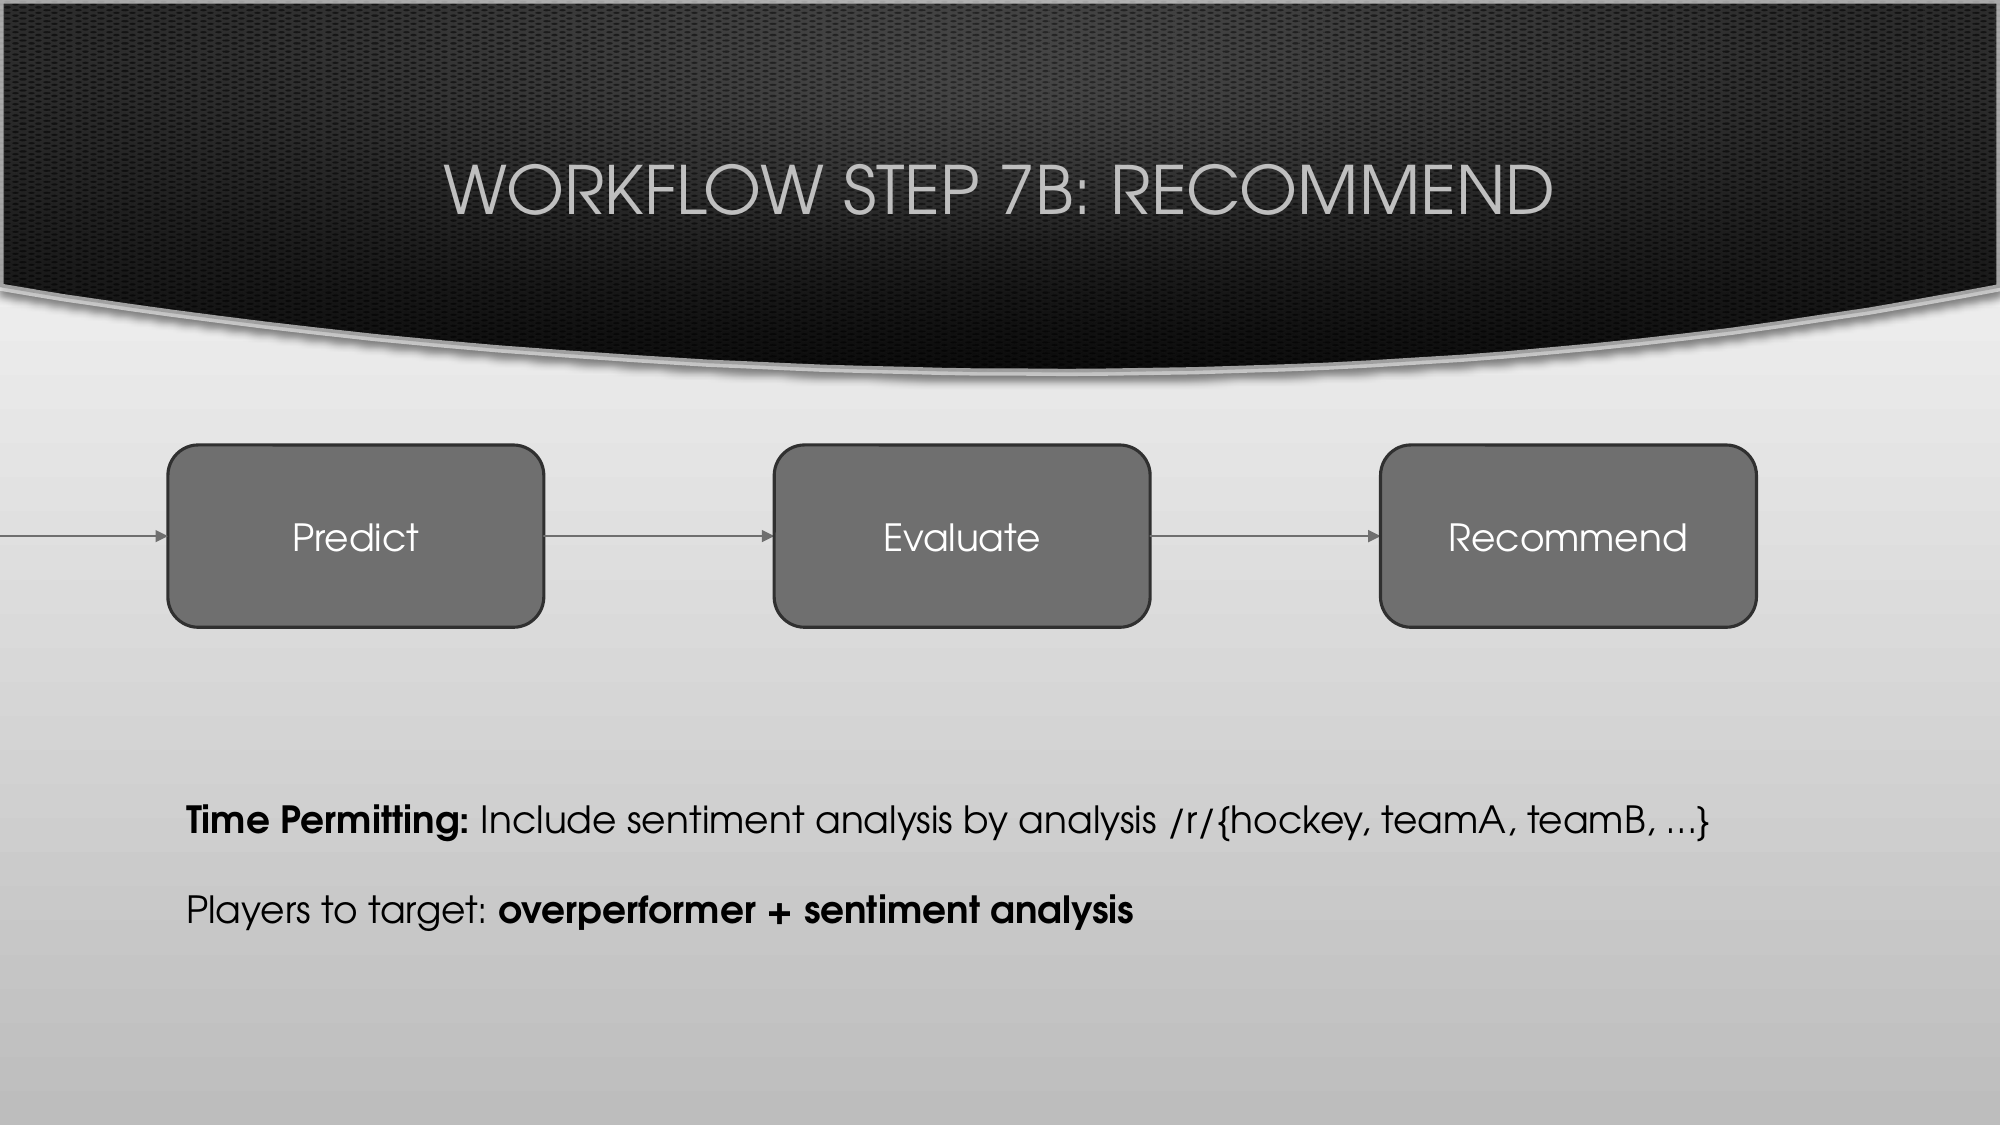

# Workflow step 7b: Recommend
Predict
Evaluate
Recommend
Time Permitting: Include sentiment analysis by analysis /r/{hockey, teamA, teamB, …}

Players to target: overperformer + sentiment analysis